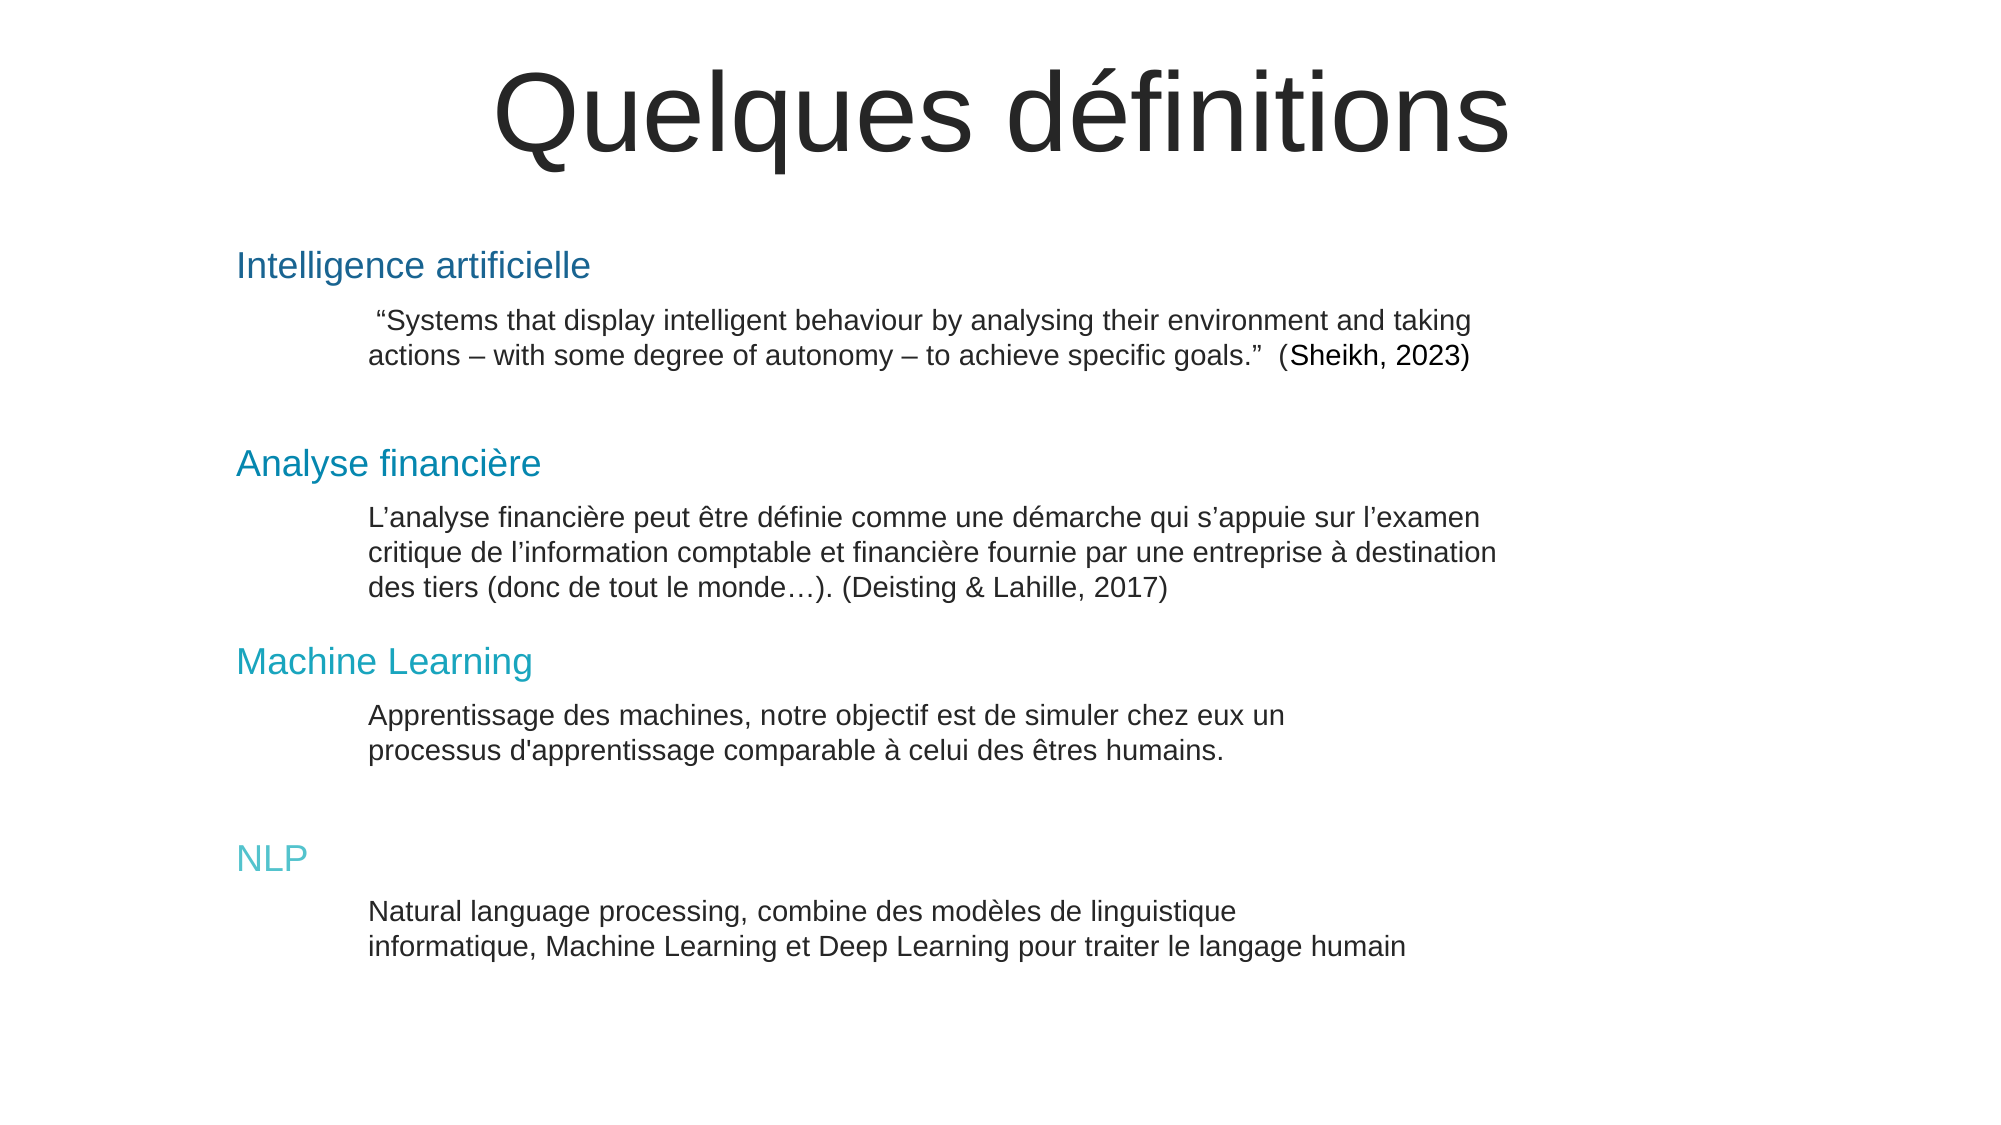

Quelques définitions
Intelligence artificielle
 “Systems that display intelligent behaviour by analysing their environment and taking actions – with some degree of autonomy – to achieve specific goals.”  (Sheikh, 2023)
Analyse financière
L’analyse financière peut être définie comme une démarche qui s’appuie sur l’examen critique de l’information comptable et financière fournie par une entreprise à destination des tiers (donc de tout le monde…). (Deisting & Lahille, 2017)
Machine Learning
Apprentissage des machines, notre objectif est de simuler chez eux un processus d'apprentissage comparable à celui des êtres humains.
NLP
Natural language processing, combine des modèles de linguistique informatique, Machine Learning et Deep Learning pour traiter le langage humain